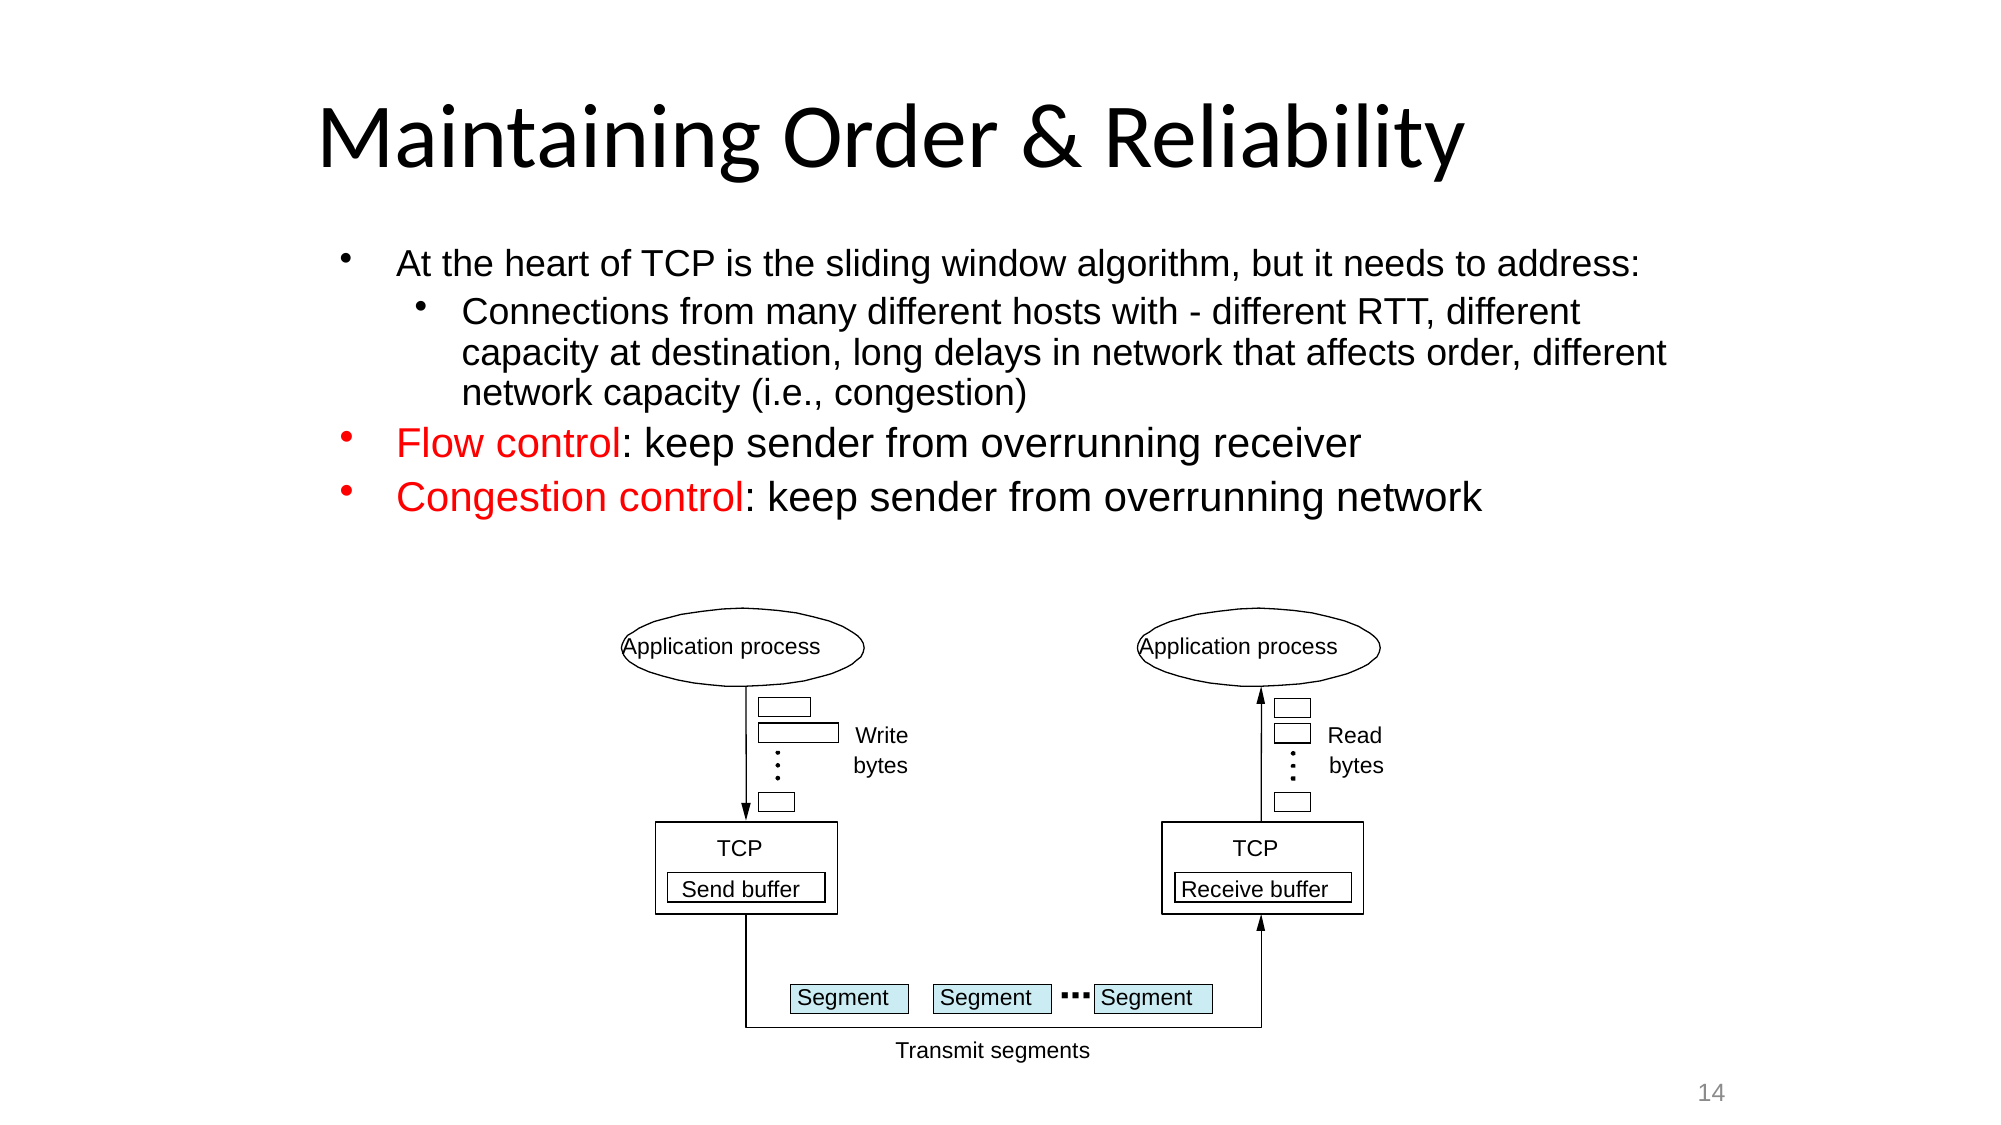

# Maintaining Order & Reliability
At the heart of TCP is the sliding window algorithm, but it needs to address:
Connections from many different hosts with - different RTT, different capacity at destination, long delays in network that affects order, different network capacity (i.e., congestion)
Flow control: keep sender from overrunning receiver
Congestion control: keep sender from overrunning network

Application process
Application process

Write
Read

bytes

bytes

TCP
TCP

Send buffer
Receive buffer

■ ■ ■
Segment
Segment
Segment

Transmit segments
14